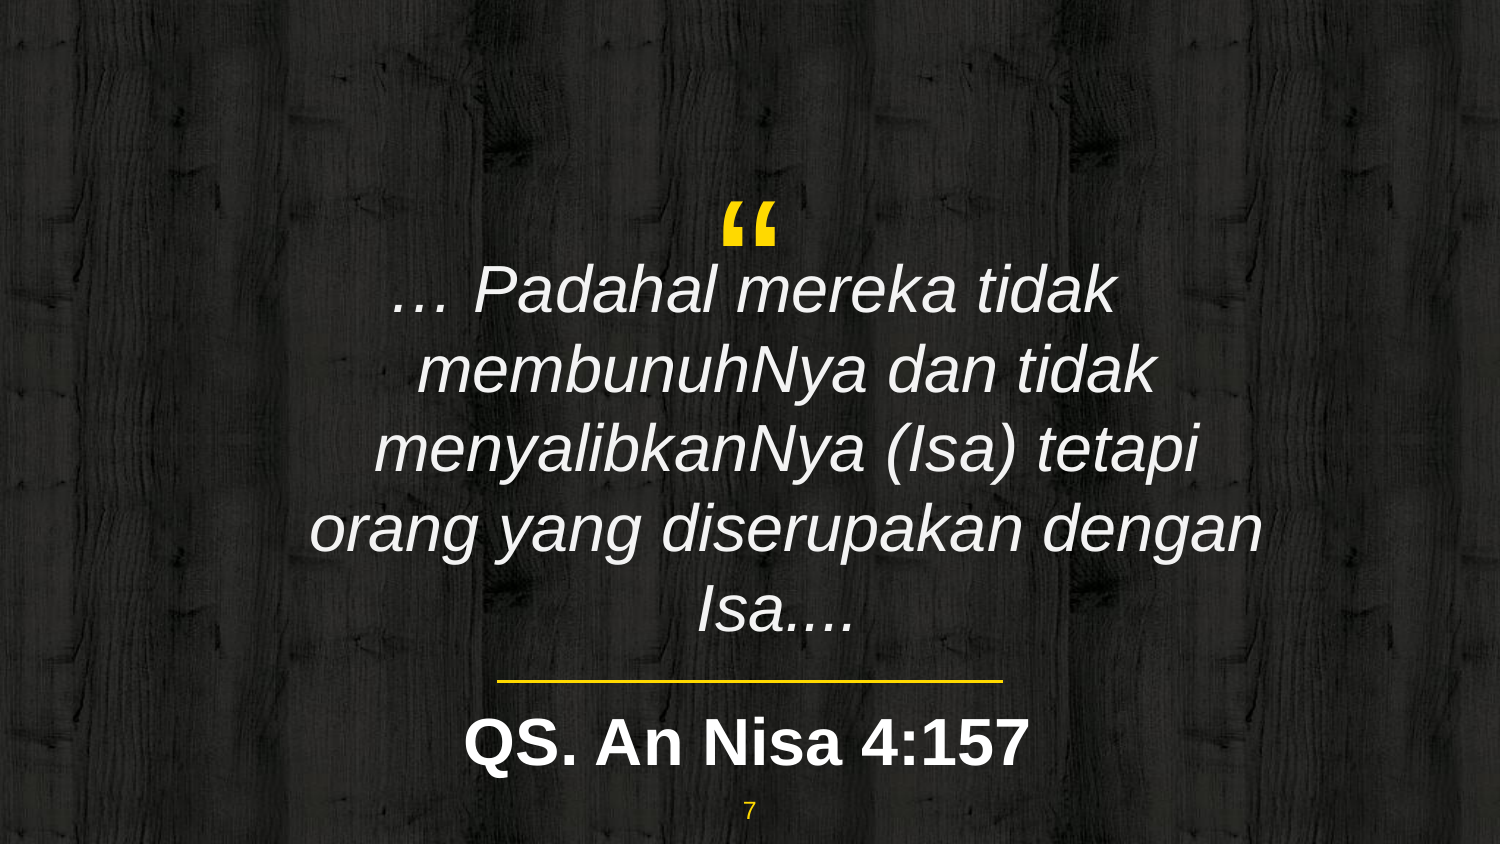

… Padahal mereka tidak membunuhNya dan tidak menyalibkanNya (Isa) tetapi orang yang diserupakan dengan Isa....
QS. An Nisa 4:157
7